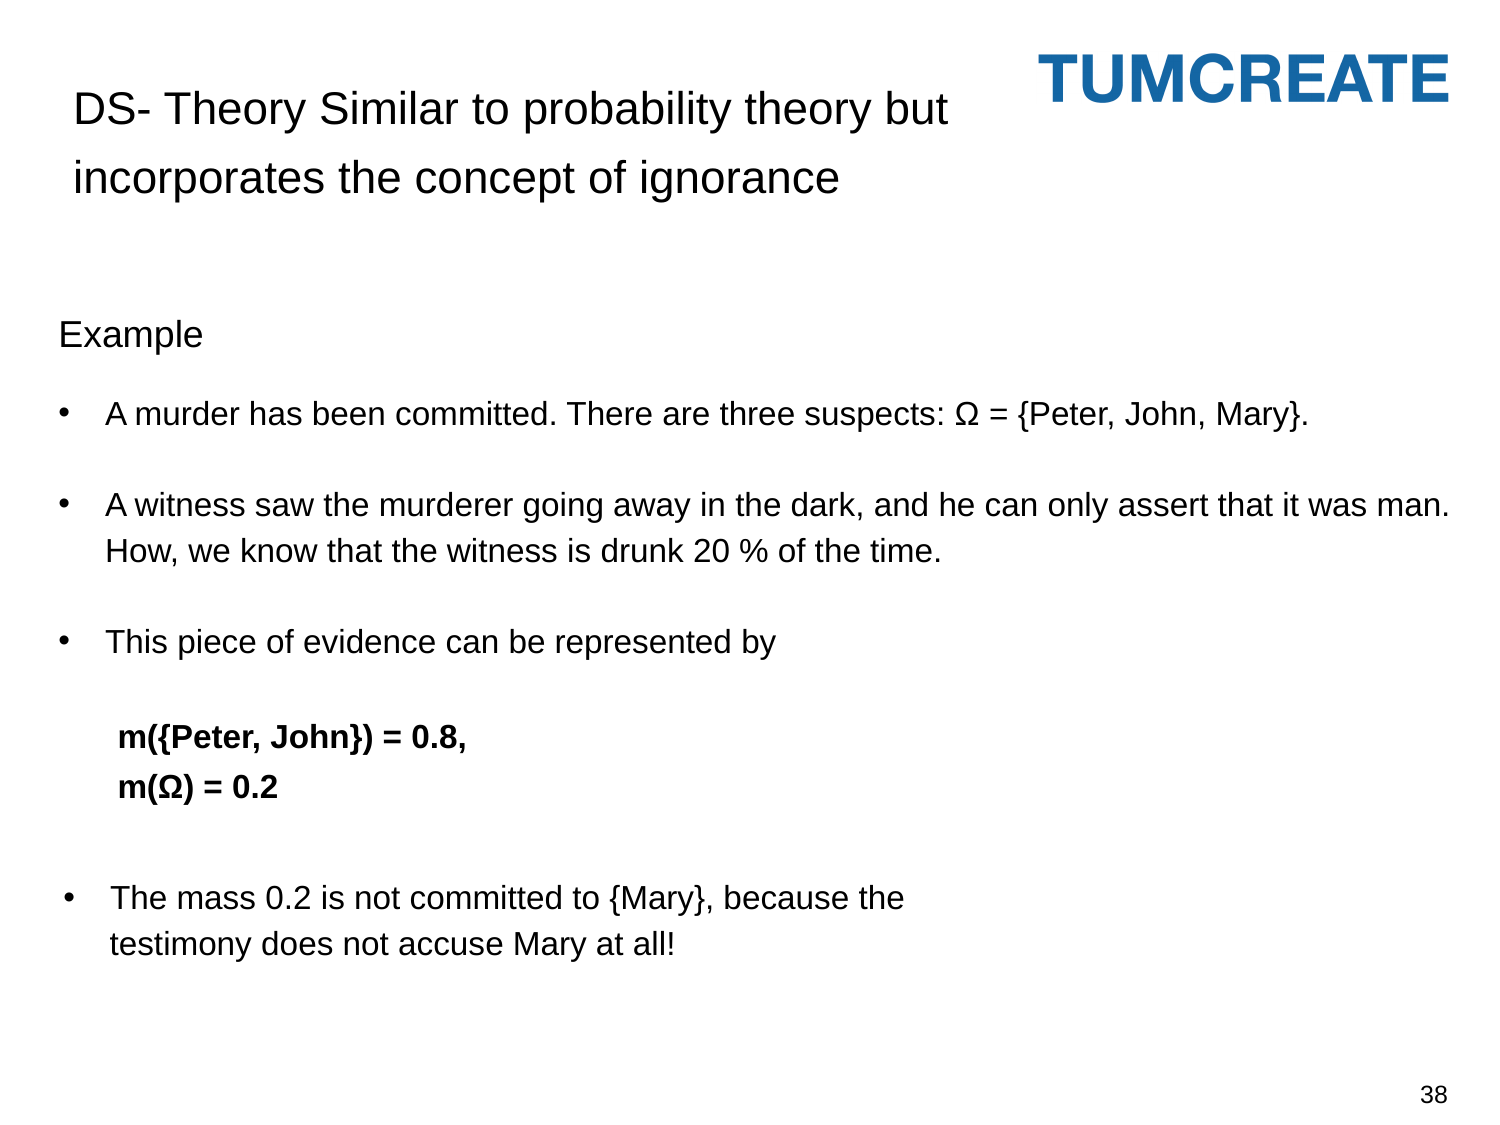

DS- Theory Similar to probability theory but
incorporates the concept of ignorance
# Example
A murder has been committed. There are three suspects: Ω = {Peter, John, Mary}.

A witness saw the murderer going away in the dark, and he can only assert that it was man. How, we know that the witness is drunk 20 % of the time.

This piece of evidence can be represented by

m({Peter, John}) = 0.8,
m(Ω) = 0.2

The mass 0.2 is not committed to {Mary}, because the
     testimony does not accuse Mary at all!